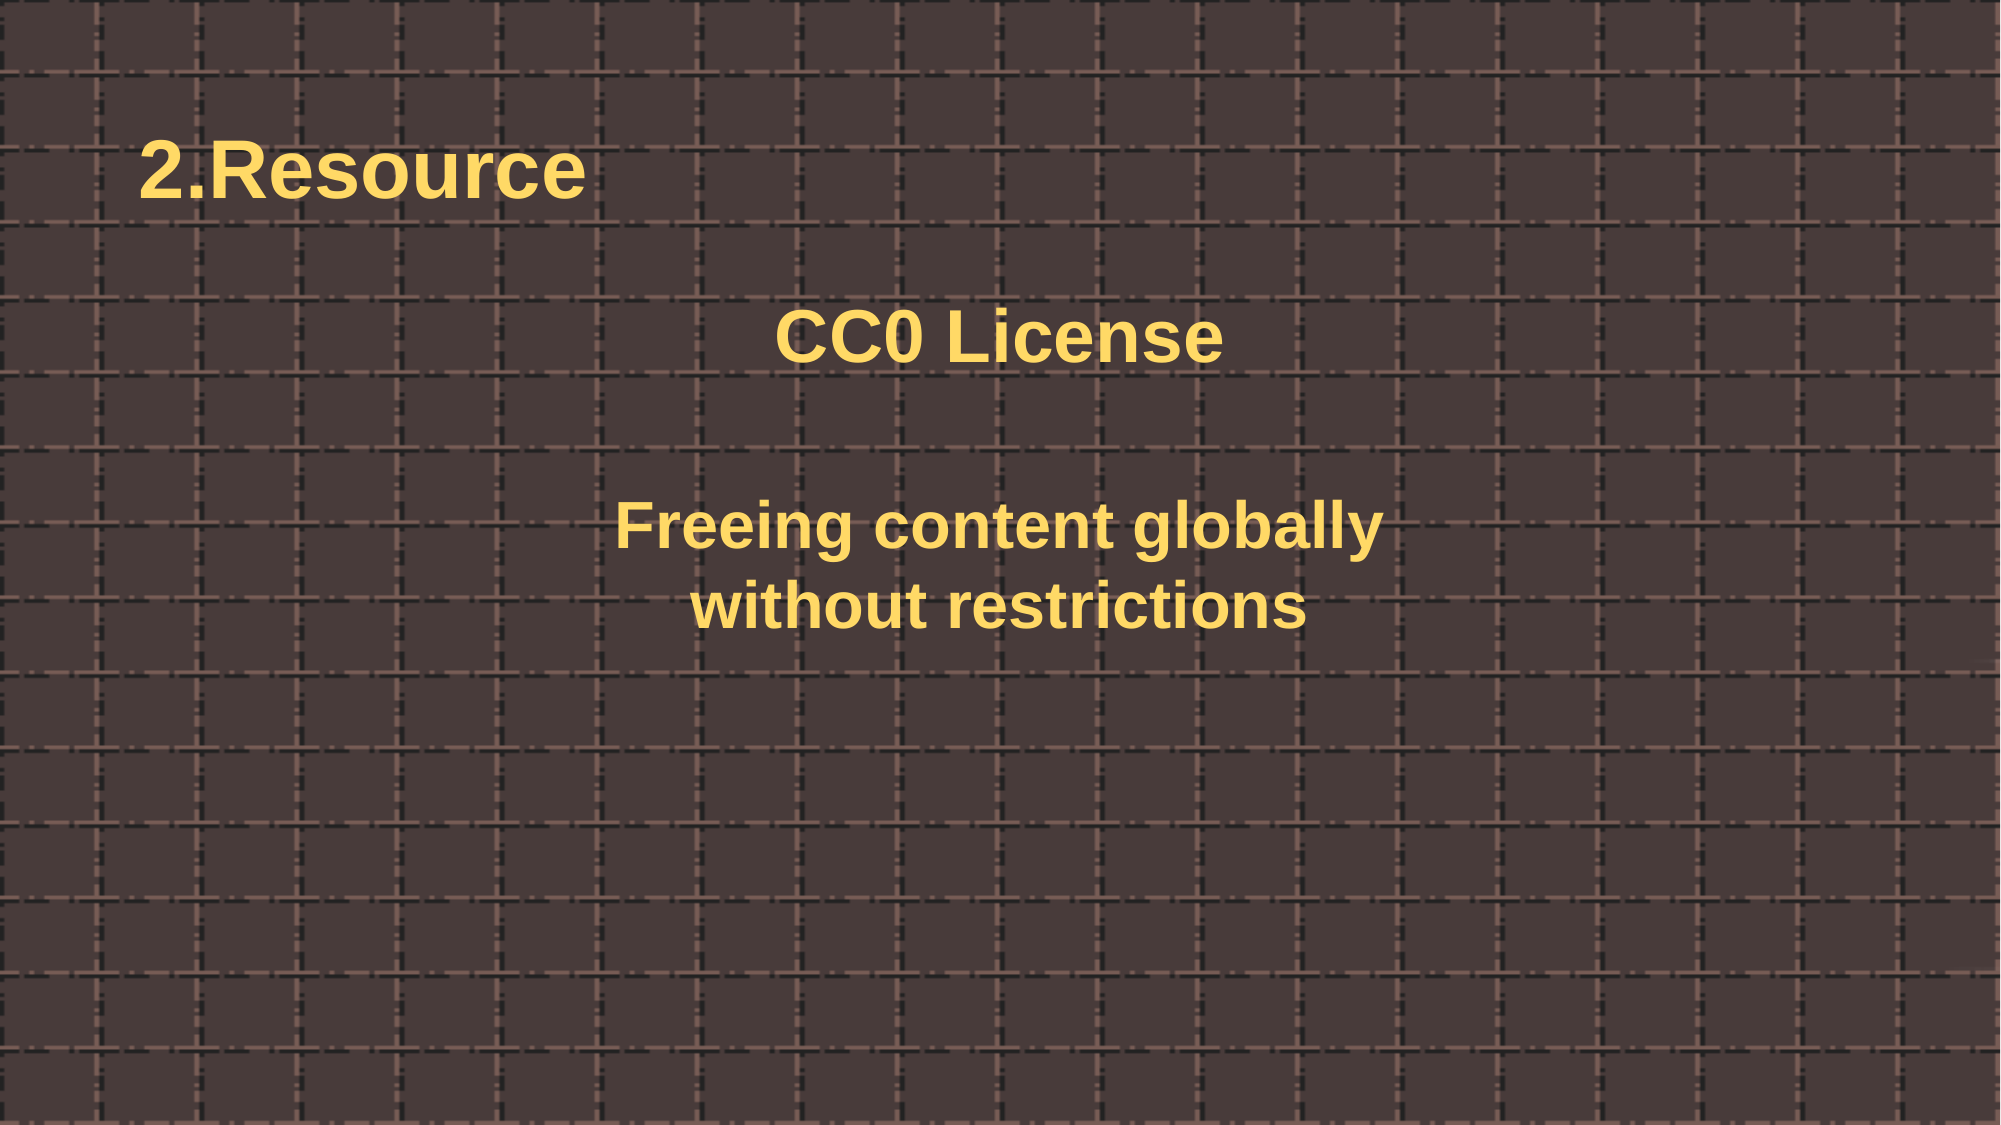

2.Resource
CC0 License
Freeing content globally without restrictions